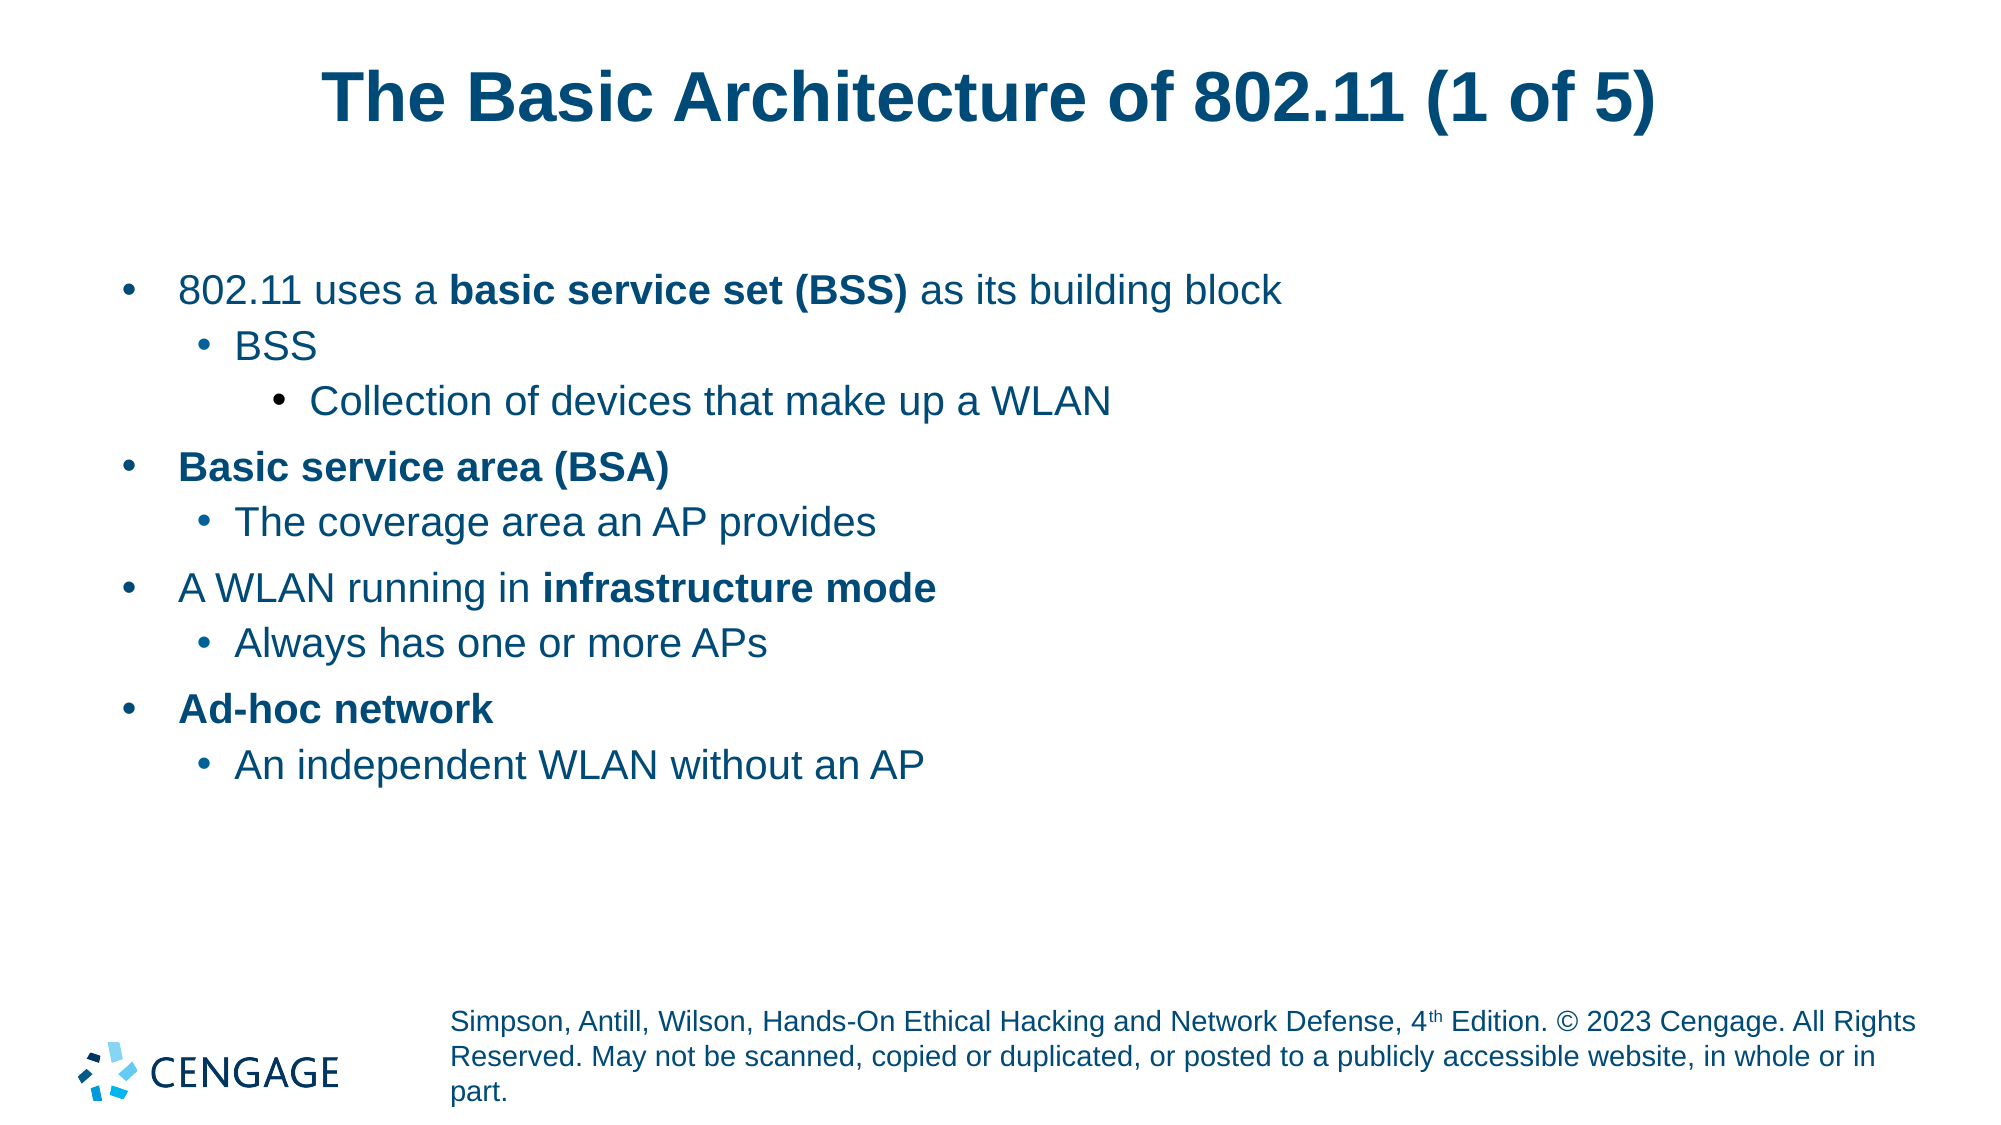

# The Basic Architecture of 802.11 (1 of 5)
802.11 uses a basic service set (BSS) as its building block
BSS
Collection of devices that make up a WLAN
Basic service area (BSA)
The coverage area an AP provides
A WLAN running in infrastructure mode
Always has one or more APs
Ad-hoc network
An independent WLAN without an AP